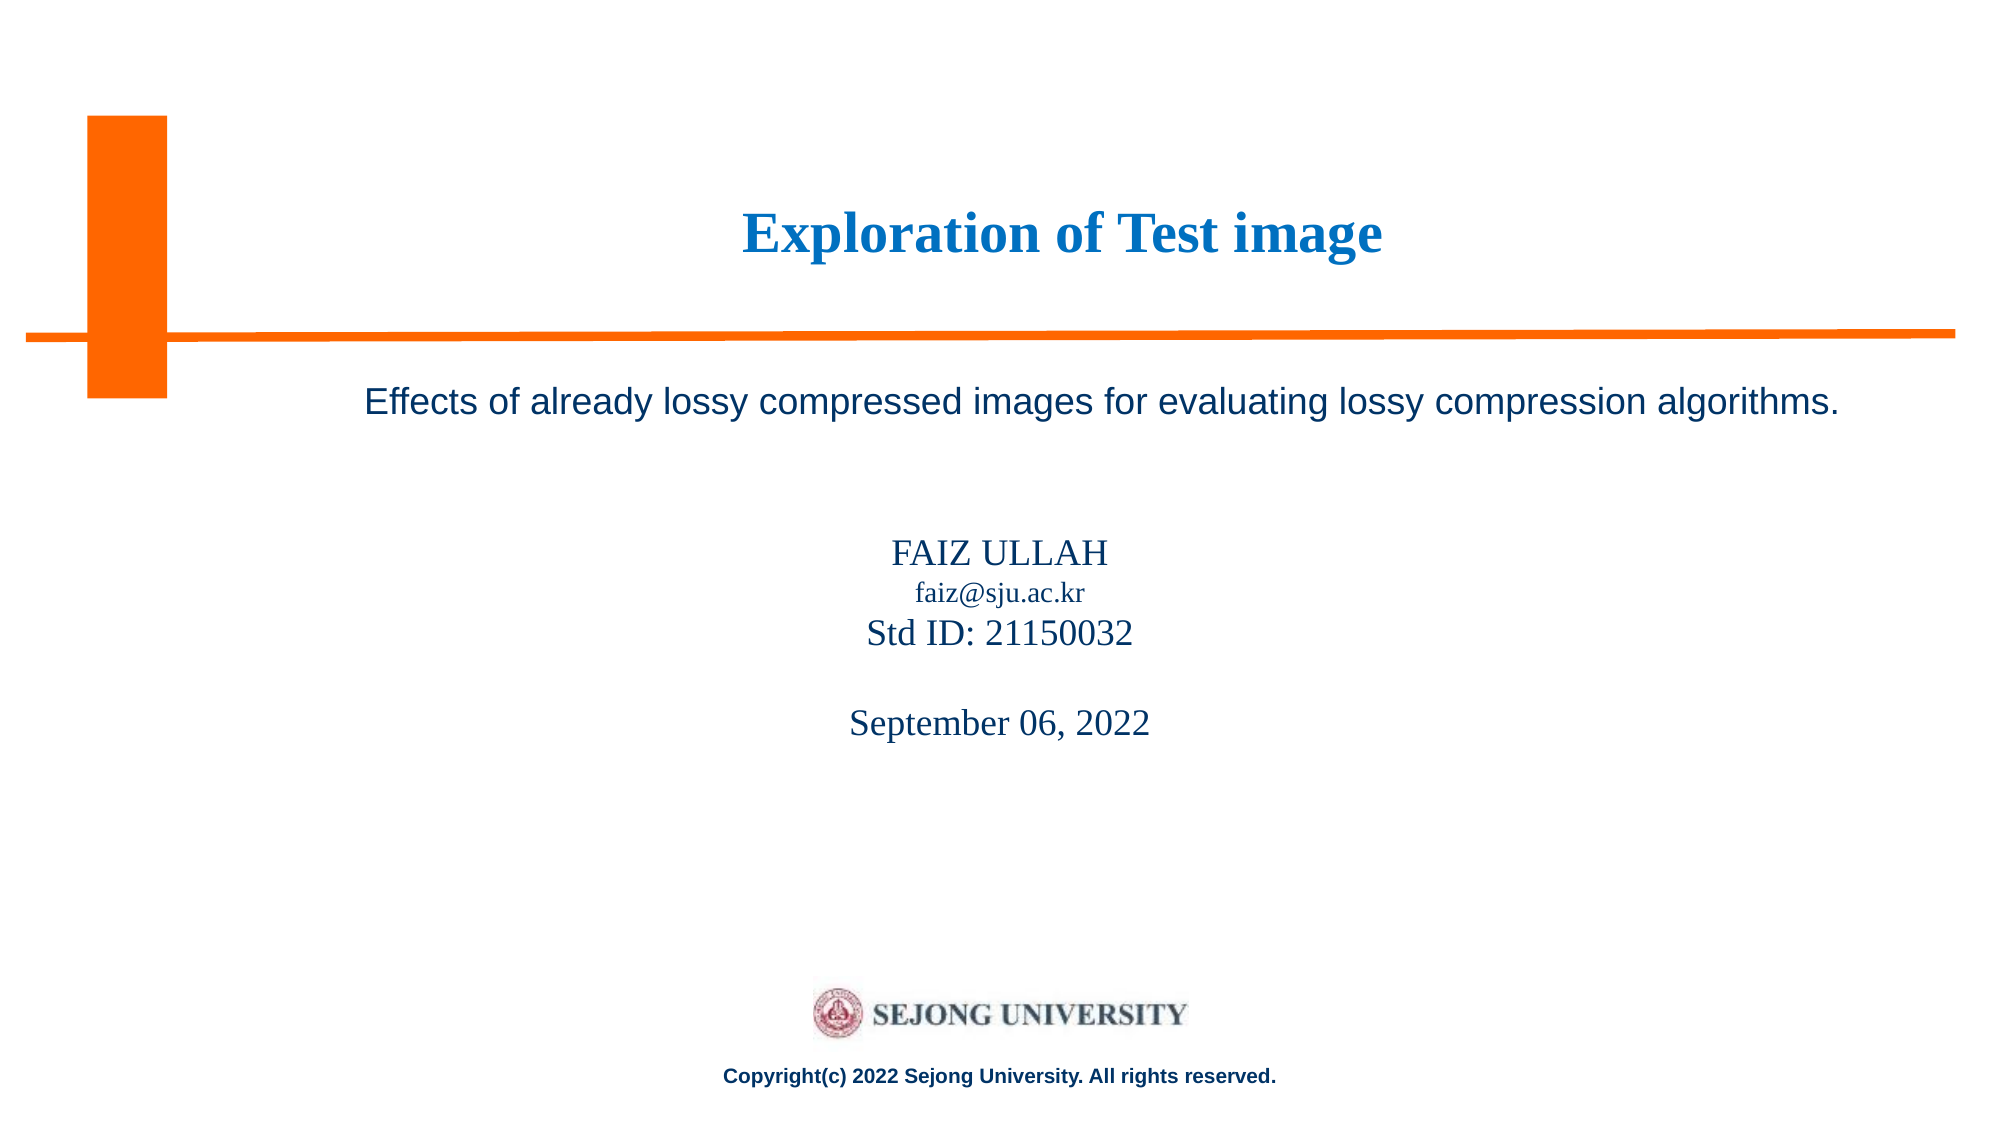

# Exploration of Test image

Effects of already lossy compressed images for evaluating lossy compression algorithms.
FAIZ ULLAH
faiz@sju.ac.kr
Std ID: 21150032

September 06, 2022